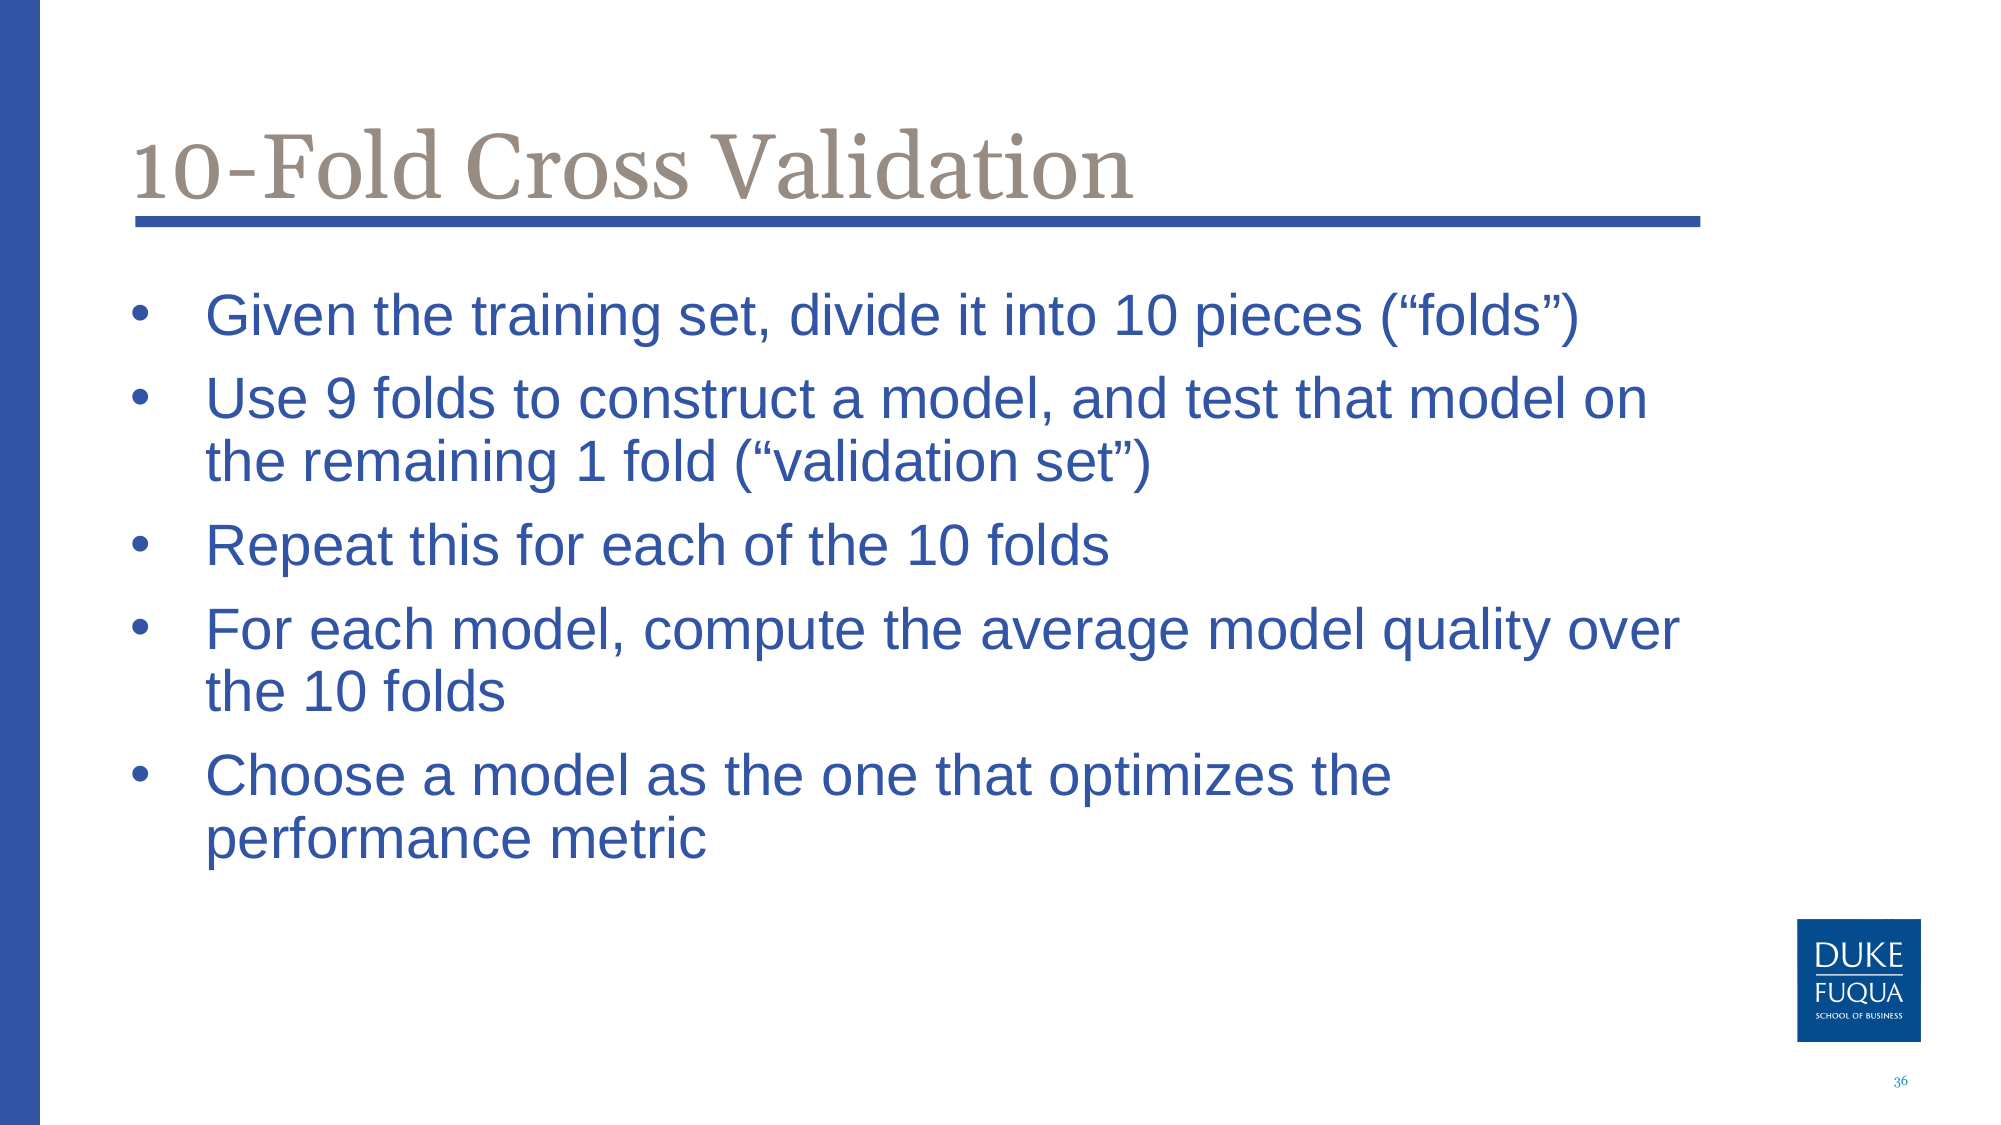

# 10-Fold Cross Validation
Given the training set, divide it into 10 pieces (“folds”)
Use 9 folds to construct a model, and test that model on the remaining 1 fold (“validation set”)
Repeat this for each of the 10 folds
For each model, compute the average model quality over the 10 folds
Choose a model as the one that optimizes the performance metric